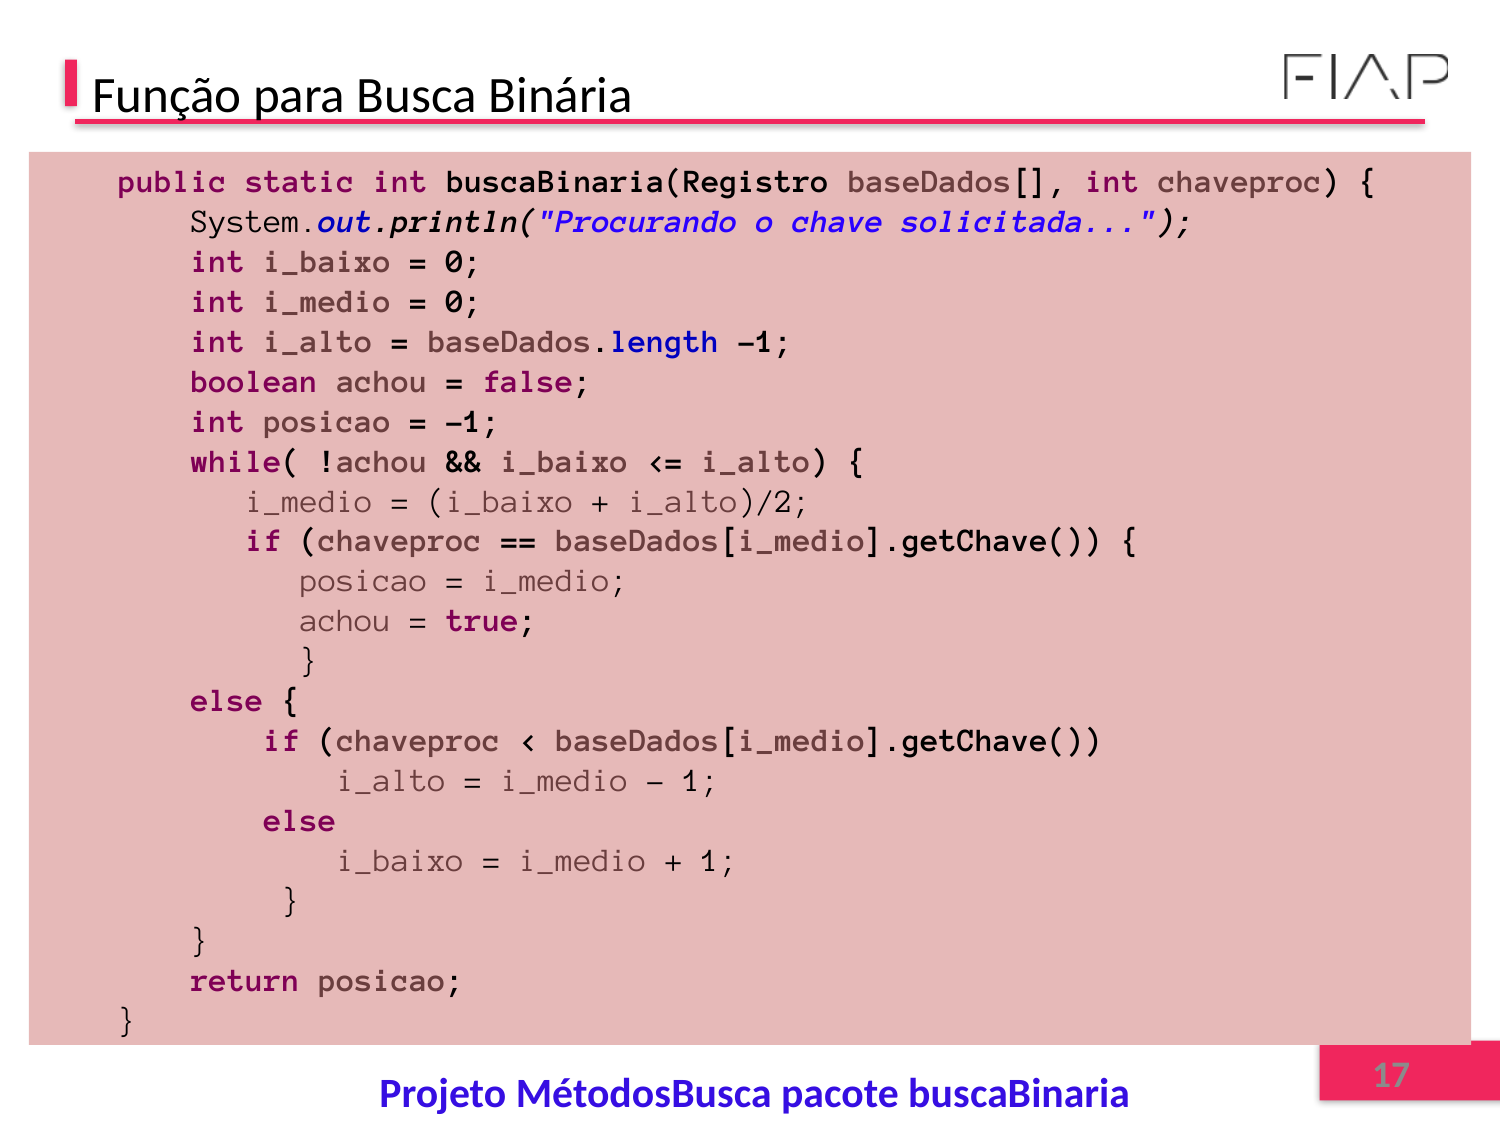

# Função para Busca Binária
public static int buscaBinaria(Registro baseDados[], int chaveproc) {
System.out.println("Procurando o chave solicitada...");
int i_baixo = 0;
int i_medio = 0;
int i_alto = baseDados.length -1;
boolean achou = false;
int posicao = -1;
while( !achou && i_baixo <= i_alto) {
   i_medio = (i_baixo + i_alto)/2;
   if (chaveproc == baseDados[i_medio].getChave()) {
      posicao = i_medio;
      achou = true;
      }
else {
    if (chaveproc < baseDados[i_medio].getChave())
        i_alto = i_medio - 1;
    else
        i_baixo = i_medio + 1;
     }
}
return posicao;
}
17
Projeto MétodosBusca pacote buscaBinaria